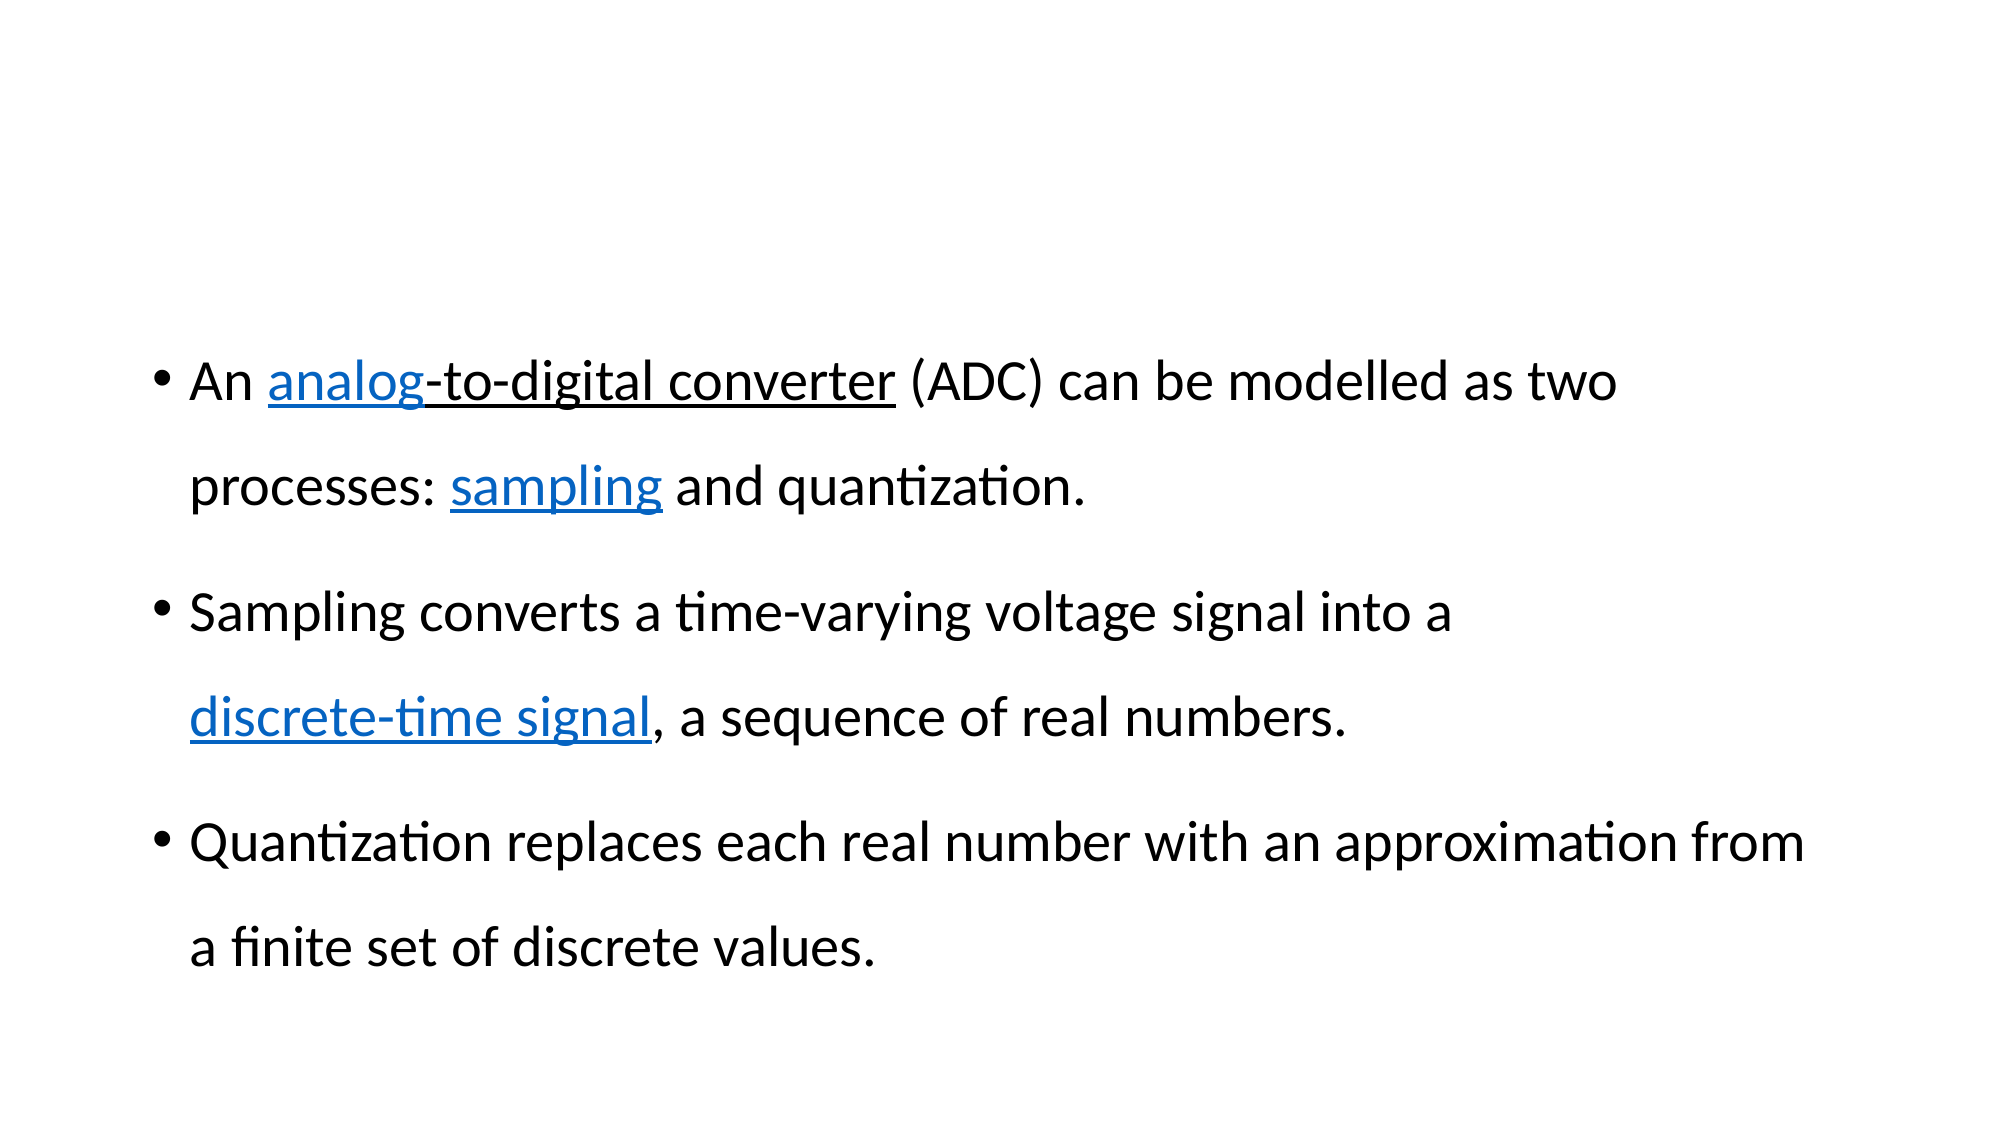

#
An analog-to-digital converter (ADC) can be modelled as two processes: sampling and quantization.
Sampling converts a time-varying voltage signal into a discrete-time signal, a sequence of real numbers.
Quantization replaces each real number with an approximation from a finite set of discrete values.